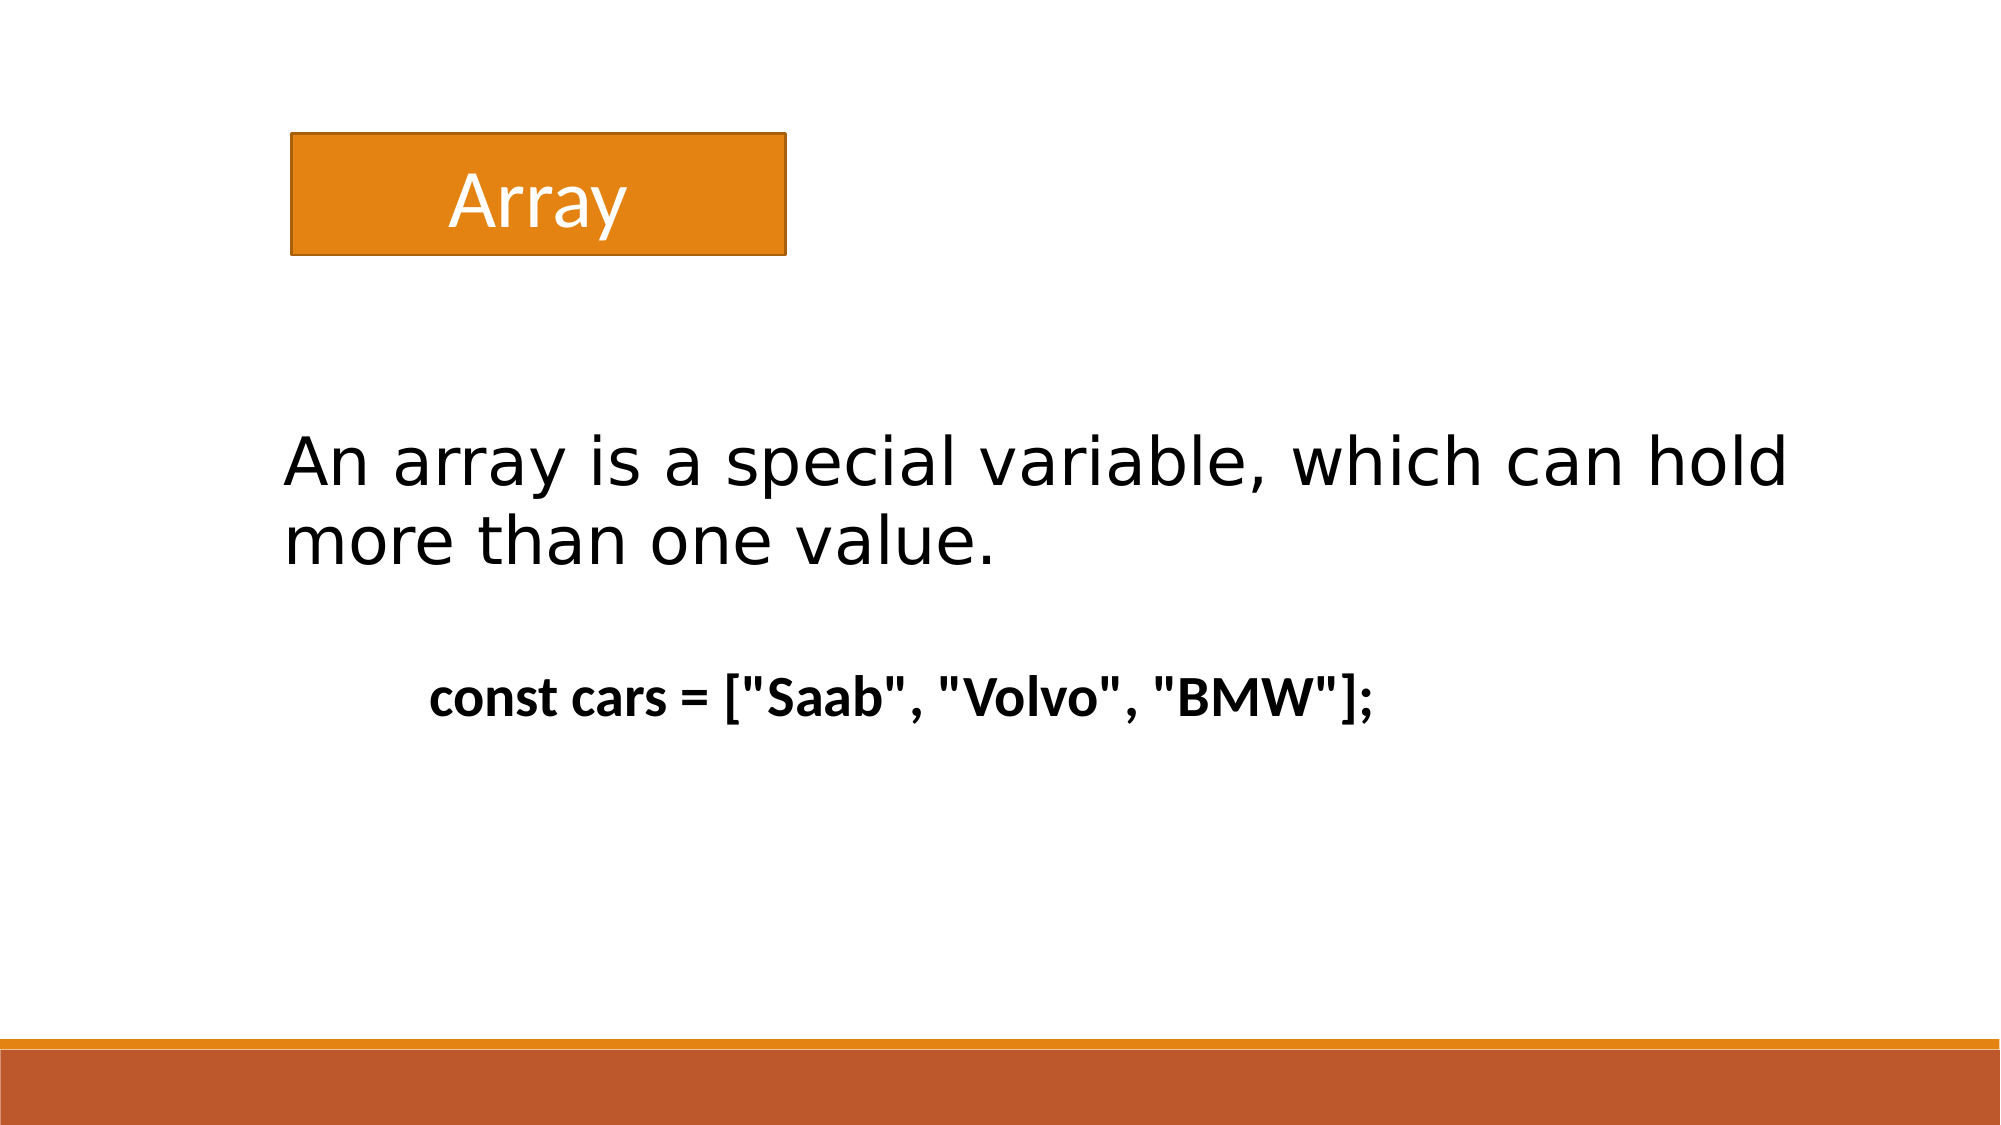

Array
An array is a special variable, which can hold more than one value.

           const cars = ["Saab", "Volvo", "BMW"];